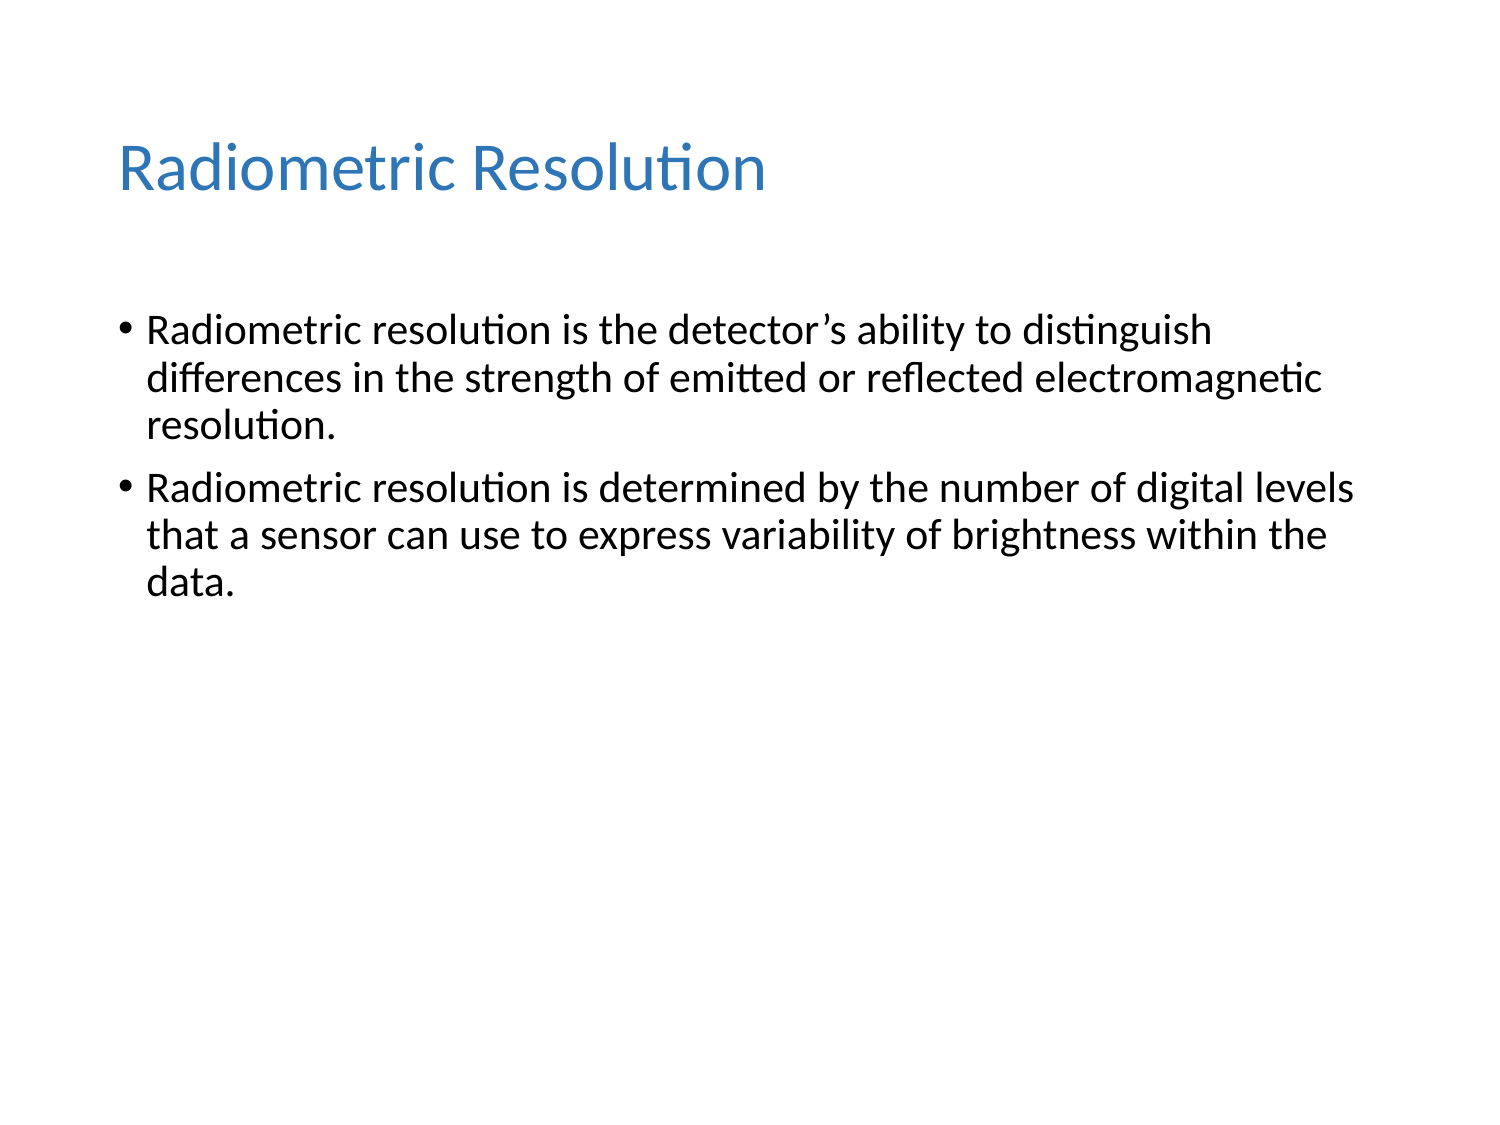

# Radiometric Resolution
Radiometric resolution is the detector’s ability to distinguish differences in the strength of emitted or reflected electromagnetic resolution.
Radiometric resolution is determined by the number of digital levels that a sensor can use to express variability of brightness within the data.